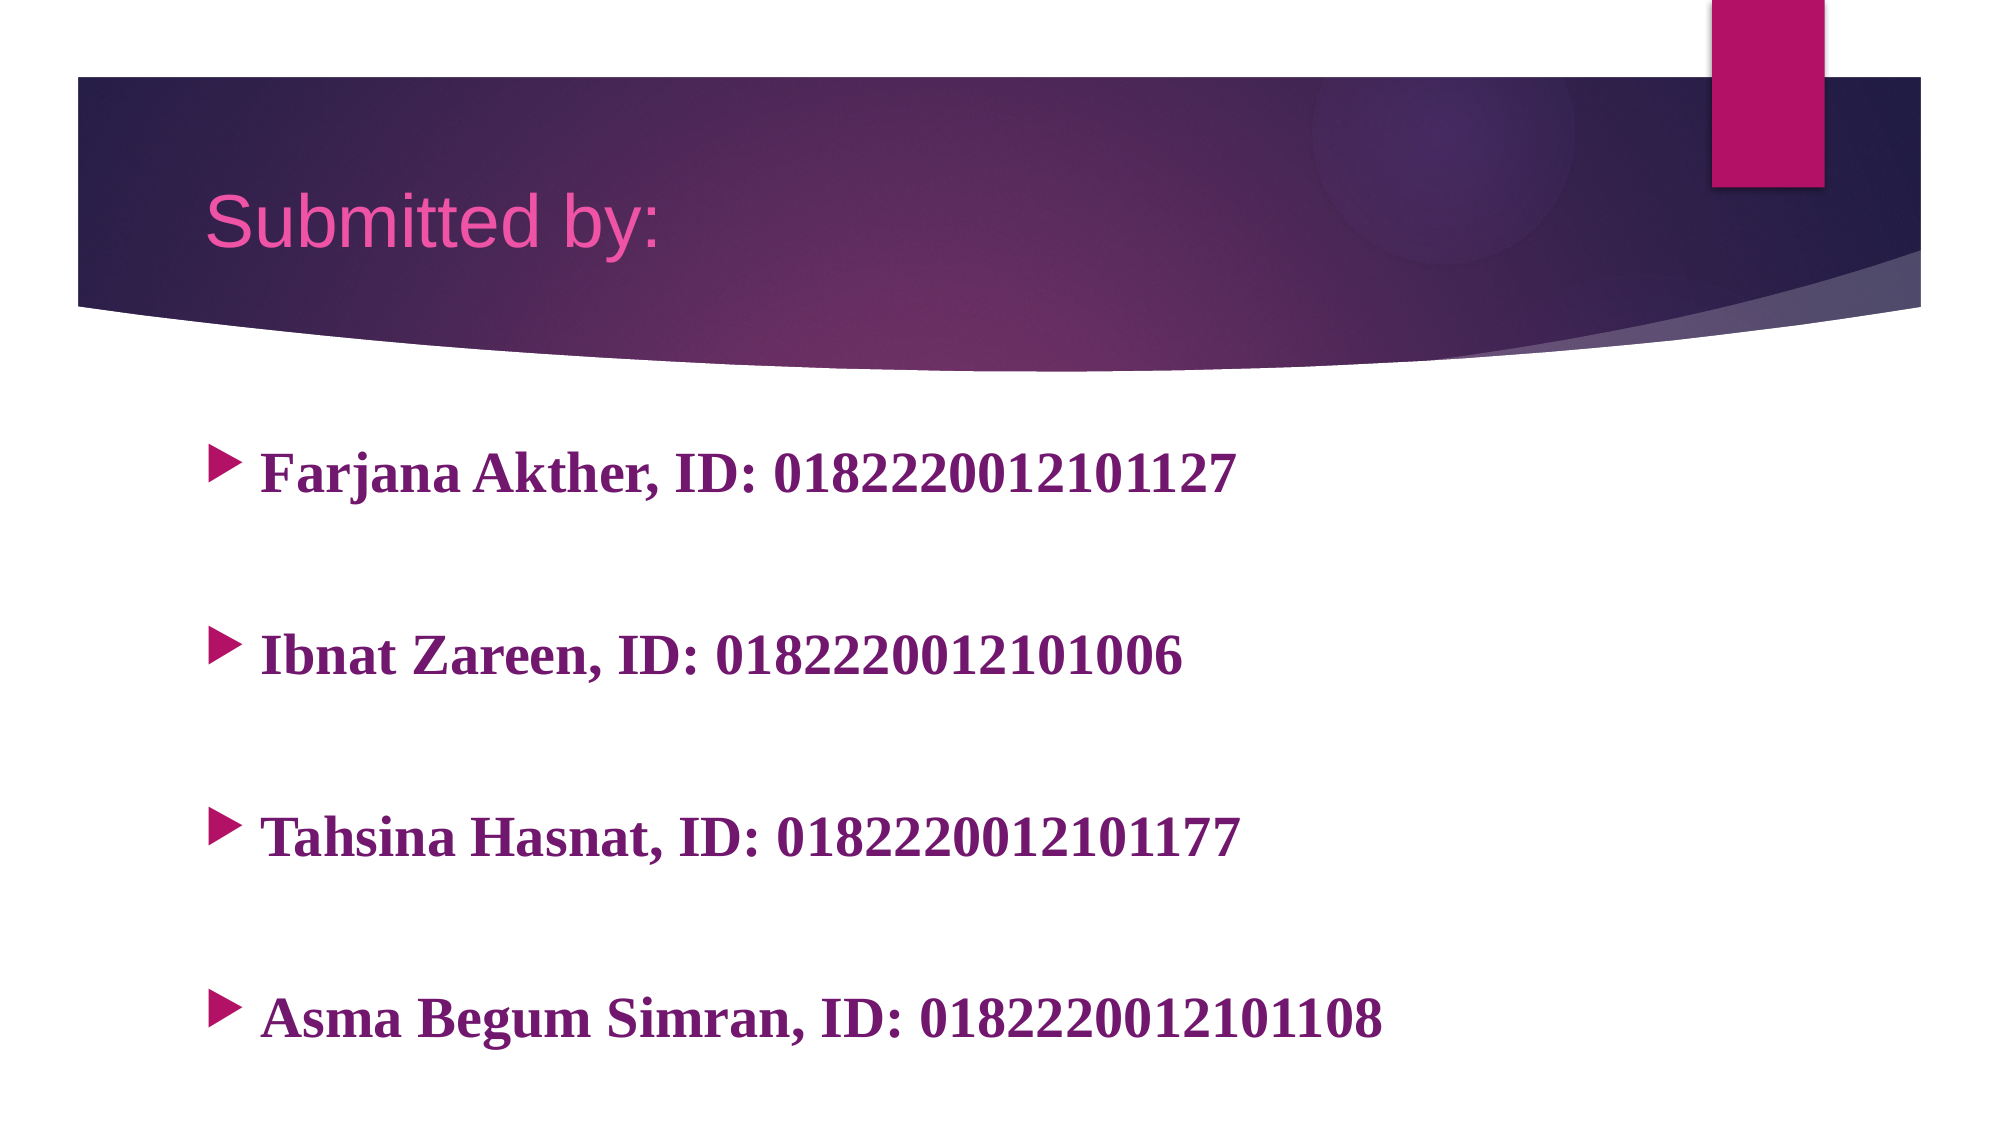

# Submitted by:
Farjana Akther, ID: 0182220012101127

Ibnat Zareen, ID: 0182220012101006

Tahsina Hasnat, ID: 0182220012101177

Asma Begum Simran, ID: 0182220012101108